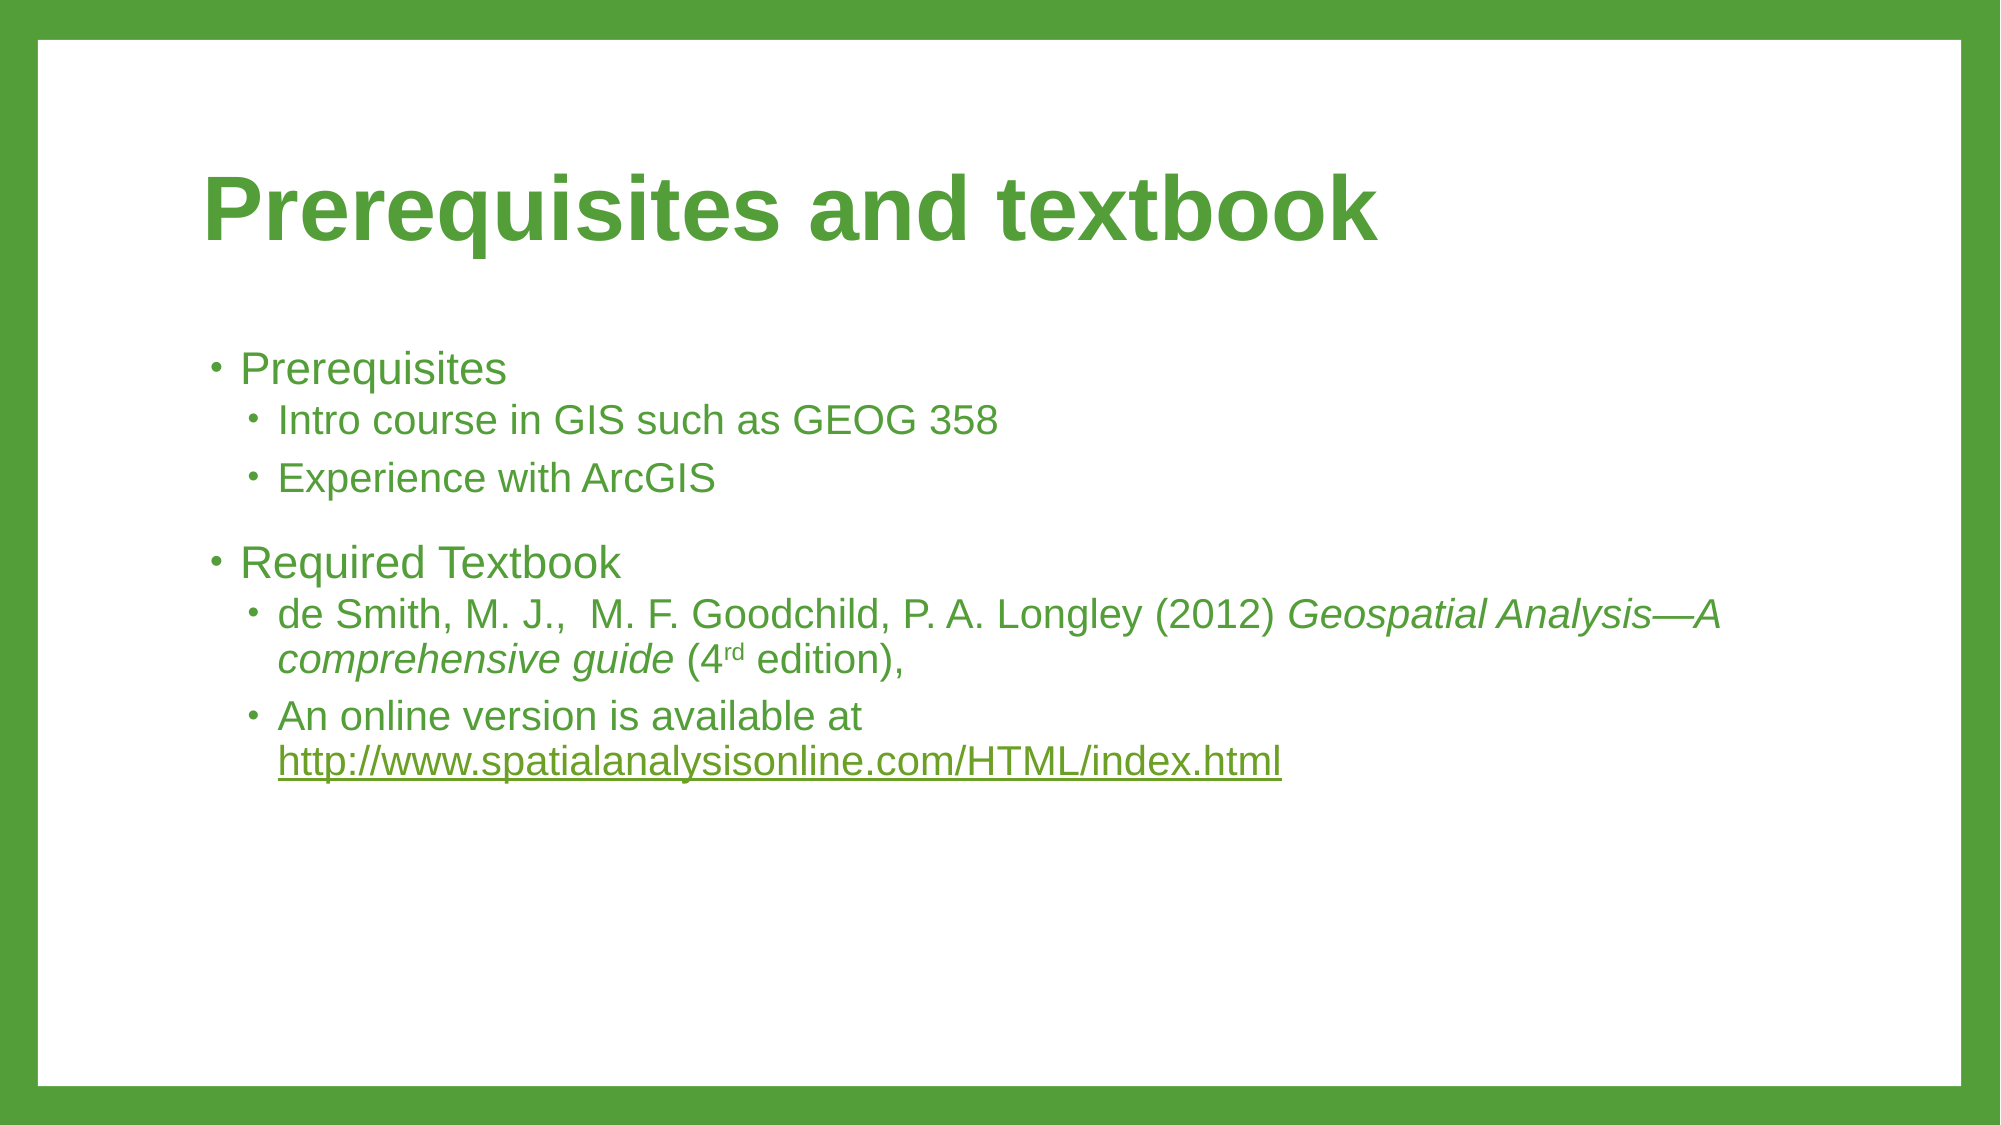

# Prerequisites and textbook
Prerequisites
Intro course in GIS such as GEOG 358
Experience with ArcGIS
Required Textbook
de Smith, M. J.,  M. F. Goodchild, P. A. Longley (2012) Geospatial Analysis—A comprehensive guide (4rd edition),
An online version is available at http://www.spatialanalysisonline.com/HTML/index.html